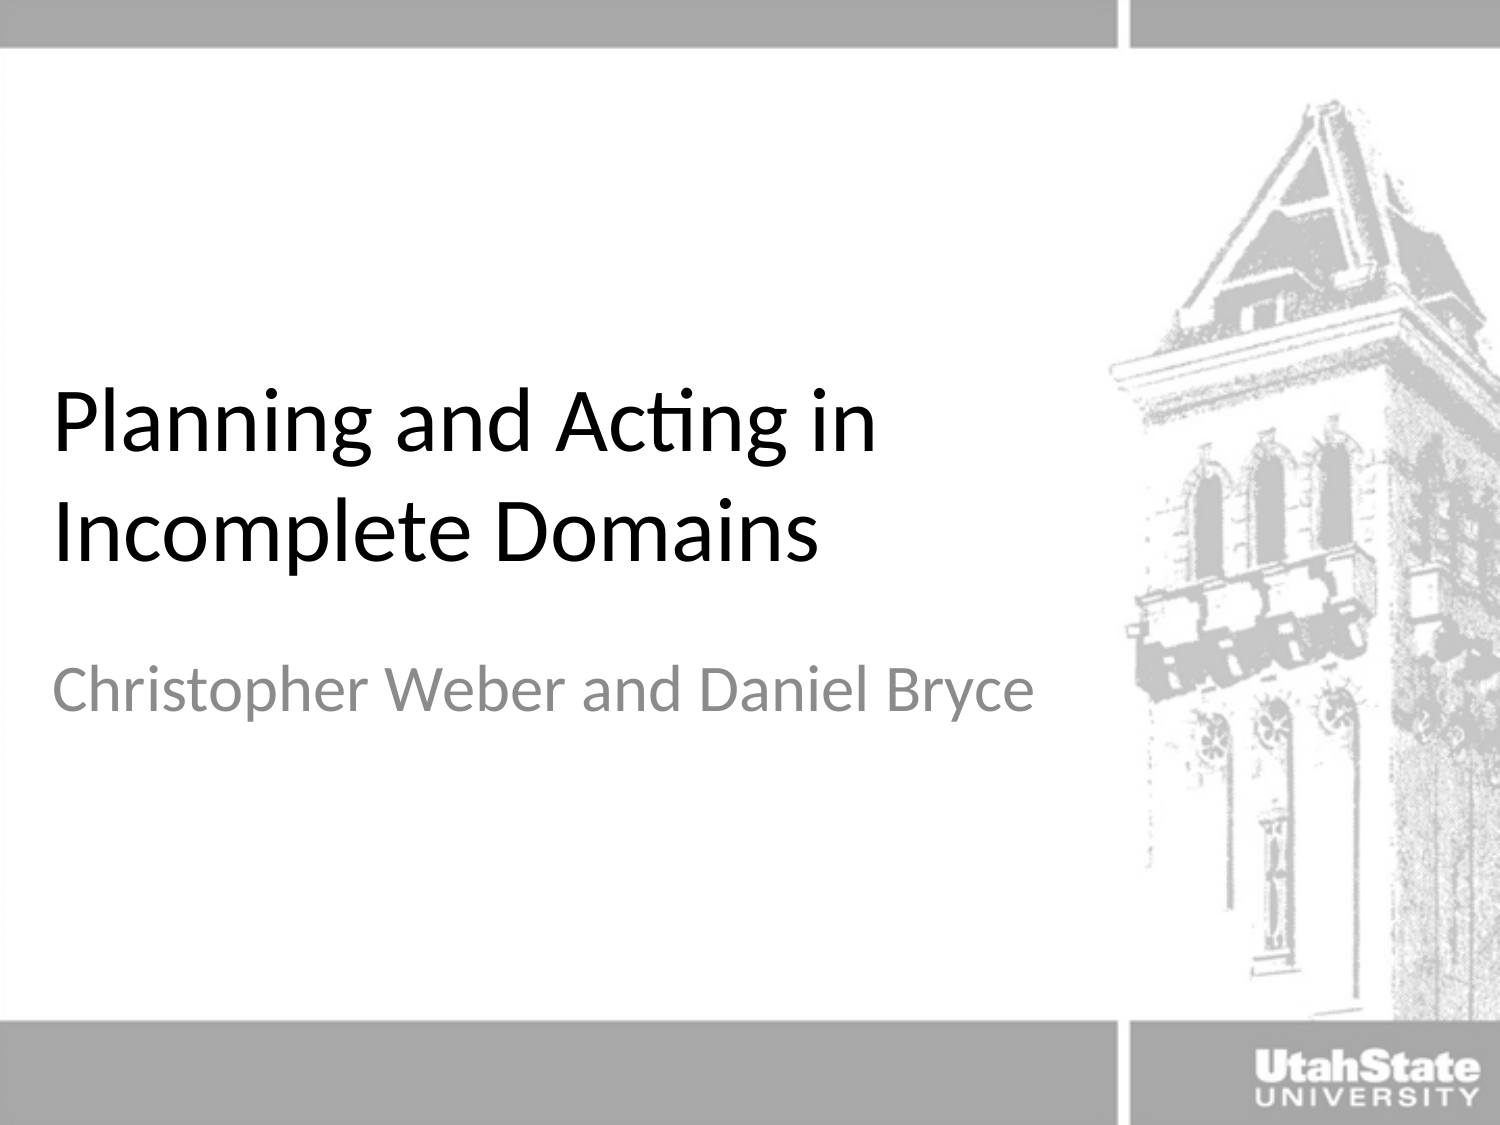

# Planning and Acting in Incomplete Domains
Christopher Weber and Daniel Bryce